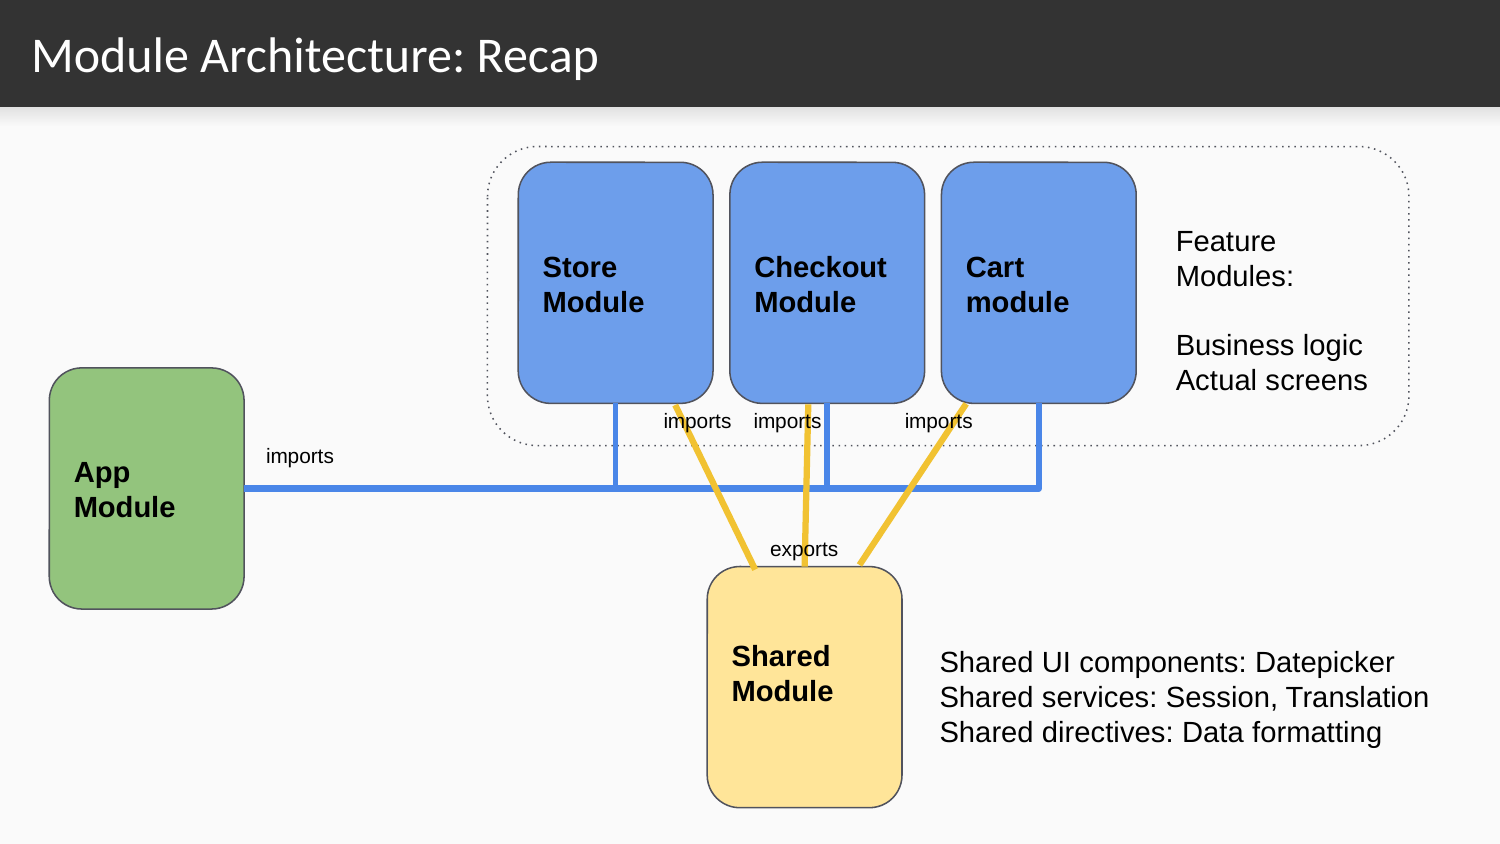

# Module Architecture: Recap

Store
Module
Checkout
Module
Cart
module
Feature Modules:

Business logic
Actual screens
App
Module
imports
imports
imports
imports
exports

Shared
Module

Shared UI components: Datepicker
Shared services: Session, Translation
Shared directives: Data formatting